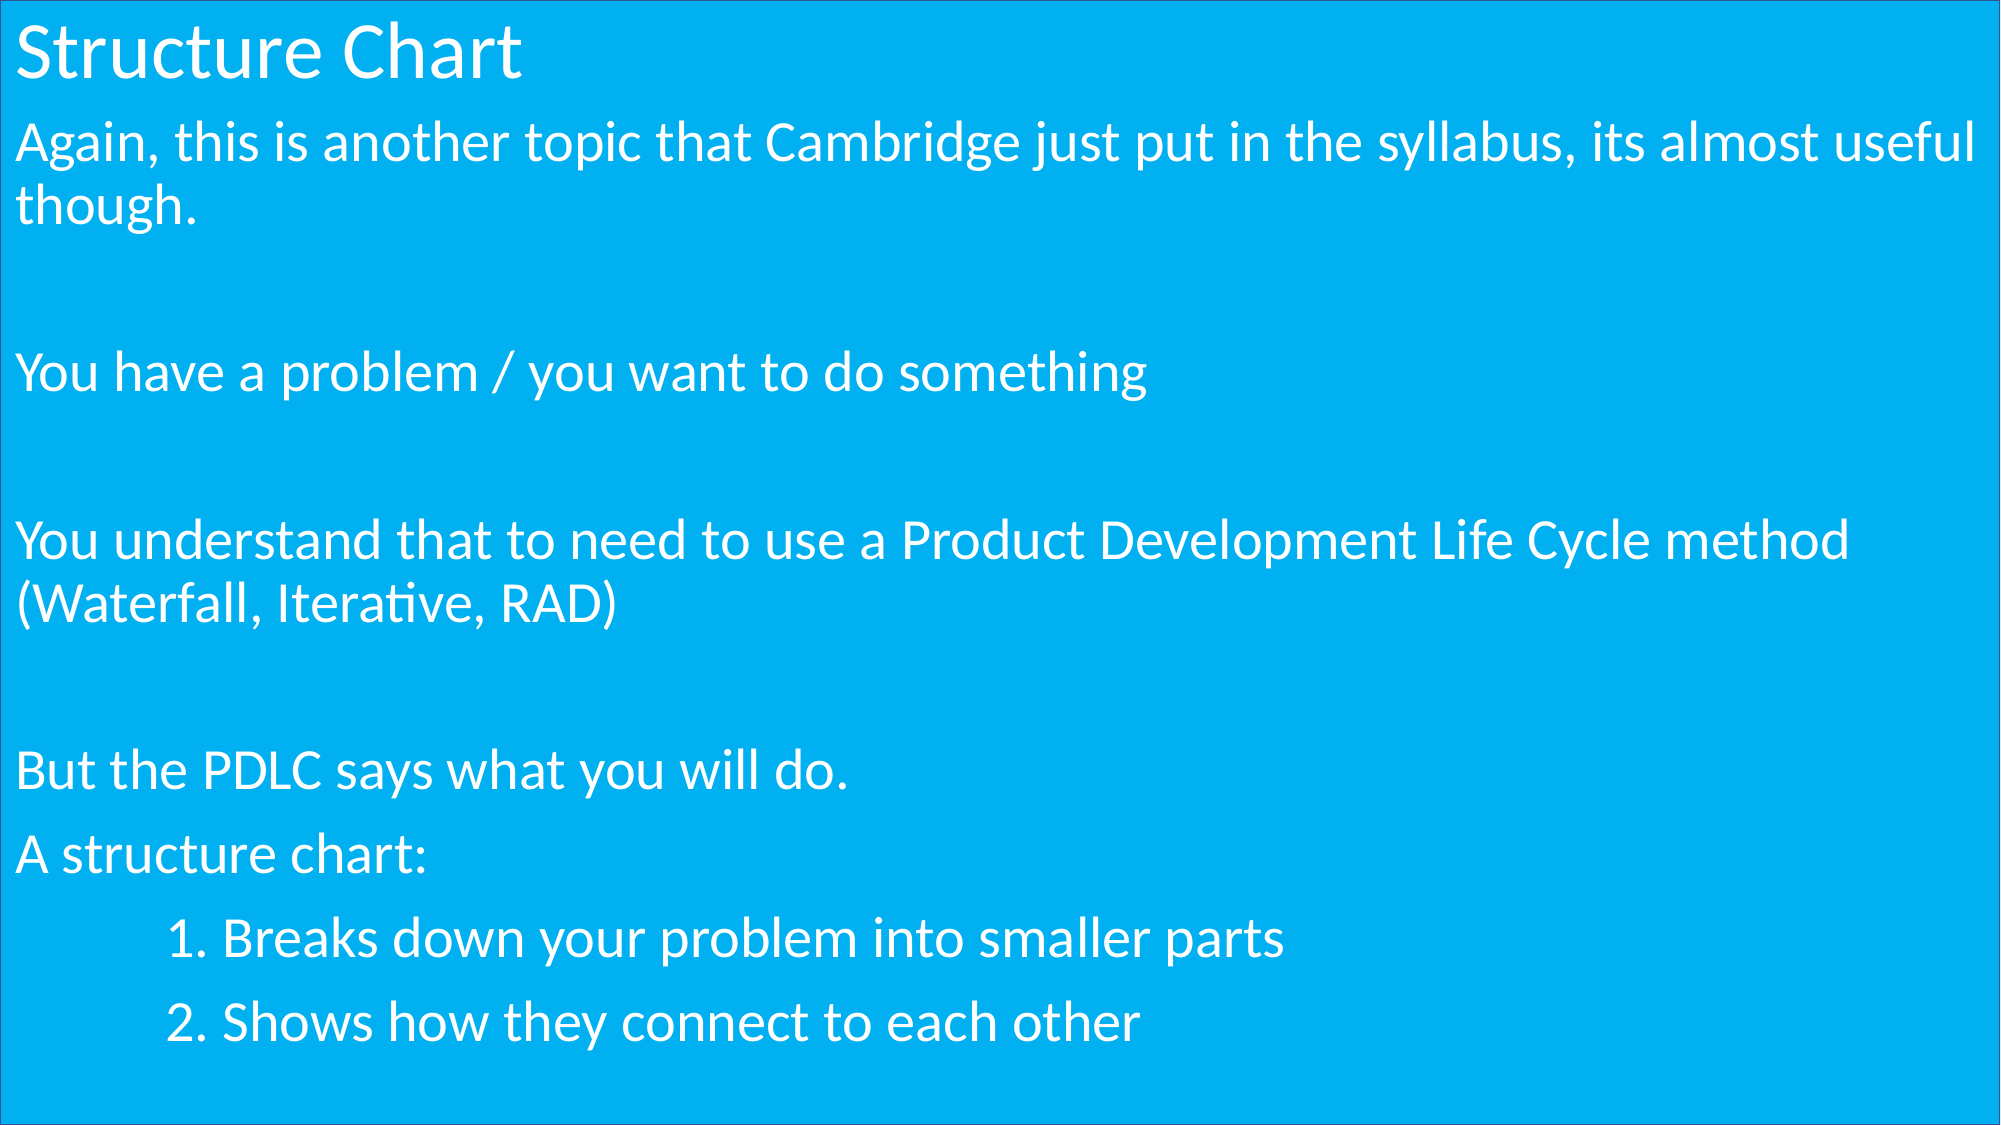

# Structure Chart
Again, this is another topic that Cambridge just put in the syllabus, its almost useful though.

You have a problem / you want to do something

You understand that to need to use a Product Development Life Cycle method (Waterfall, Iterative, RAD)

But the PDLC says what you will do.
A structure chart:
	1. Breaks down your problem into smaller parts
	2. Shows how they connect to each other